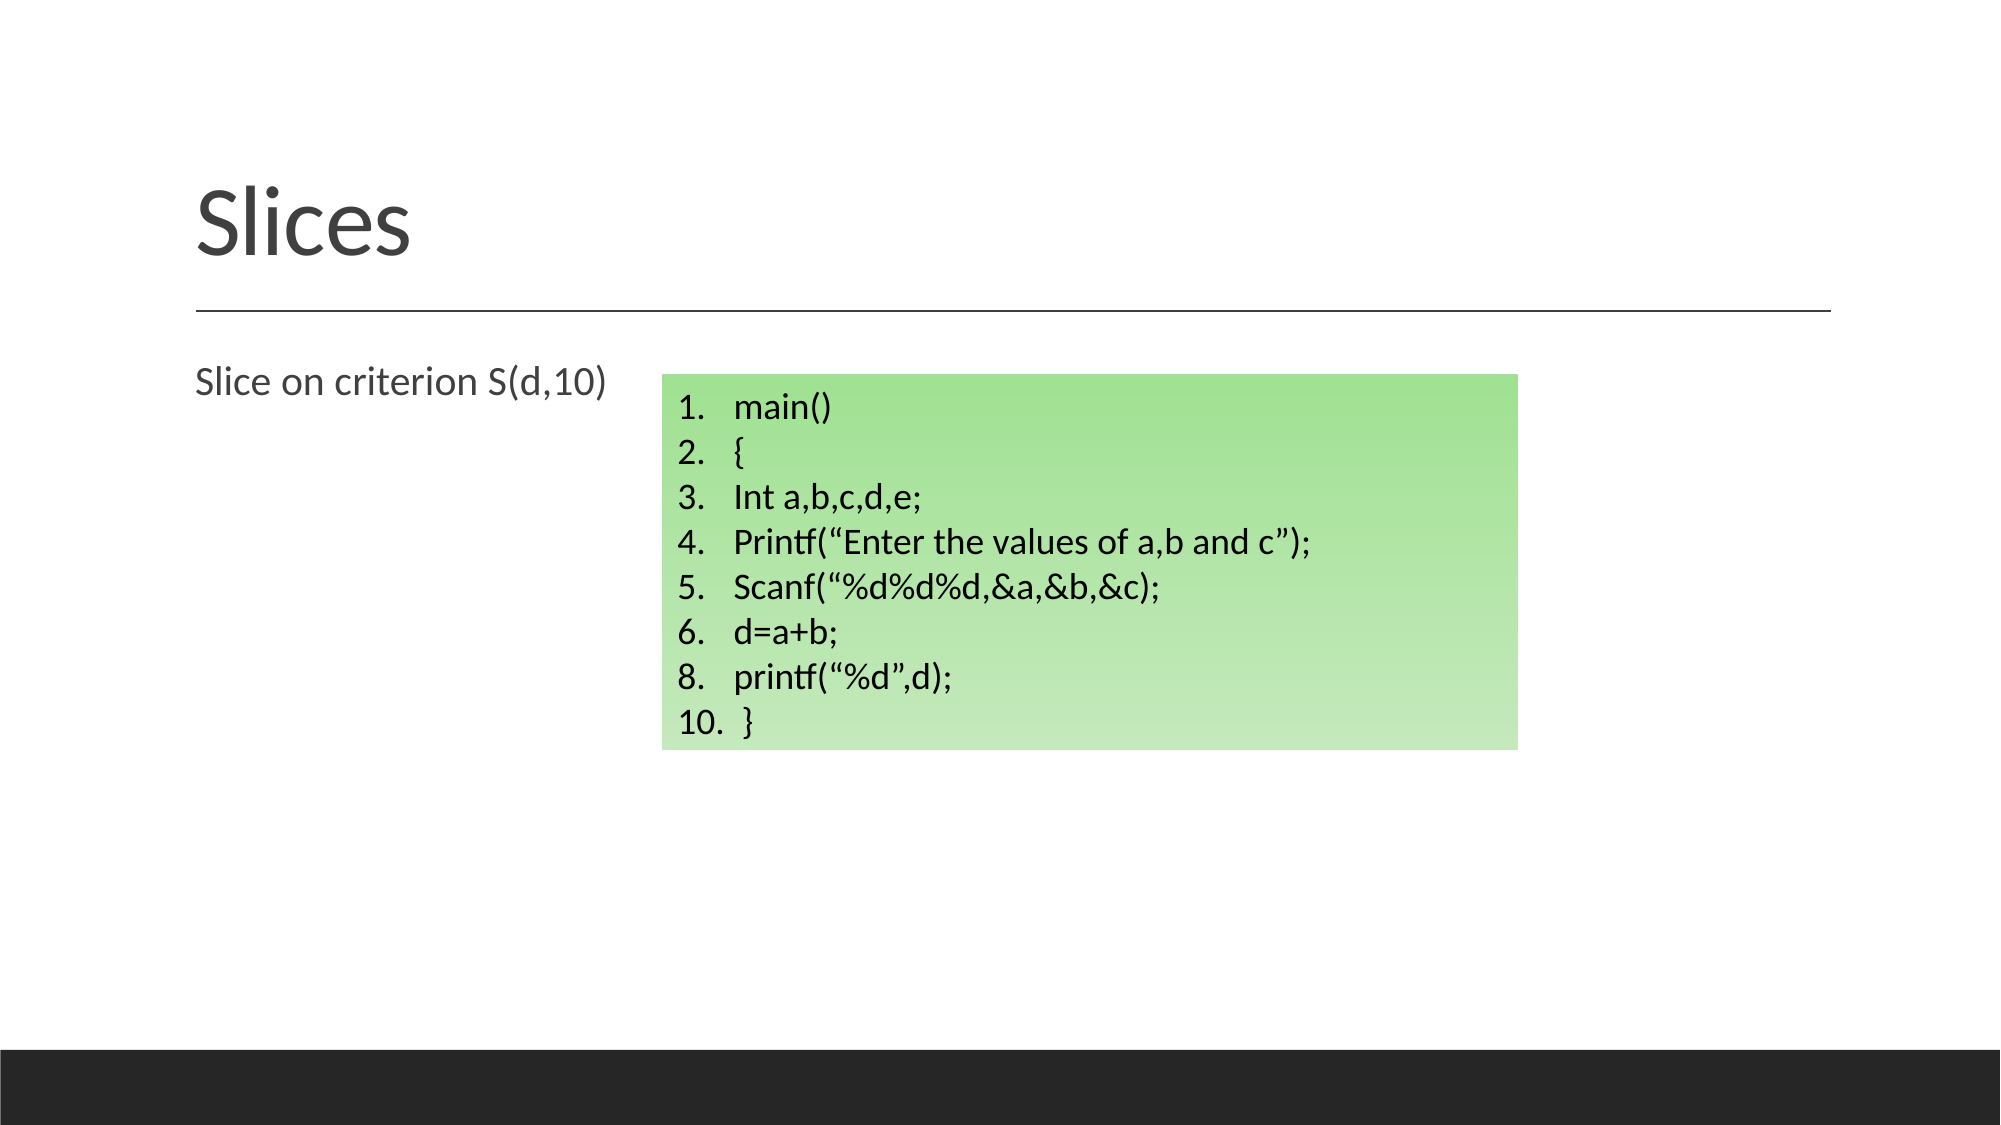

# Slices
Slice on criterion S(d,10)

main()
{
Int a,b,c,d,e;
Printf(“Enter the values of a,b and c”);
Scanf(“%d%d%d,&a,&b,&c);
d=a+b;
printf(“%d”,d);
10.  }